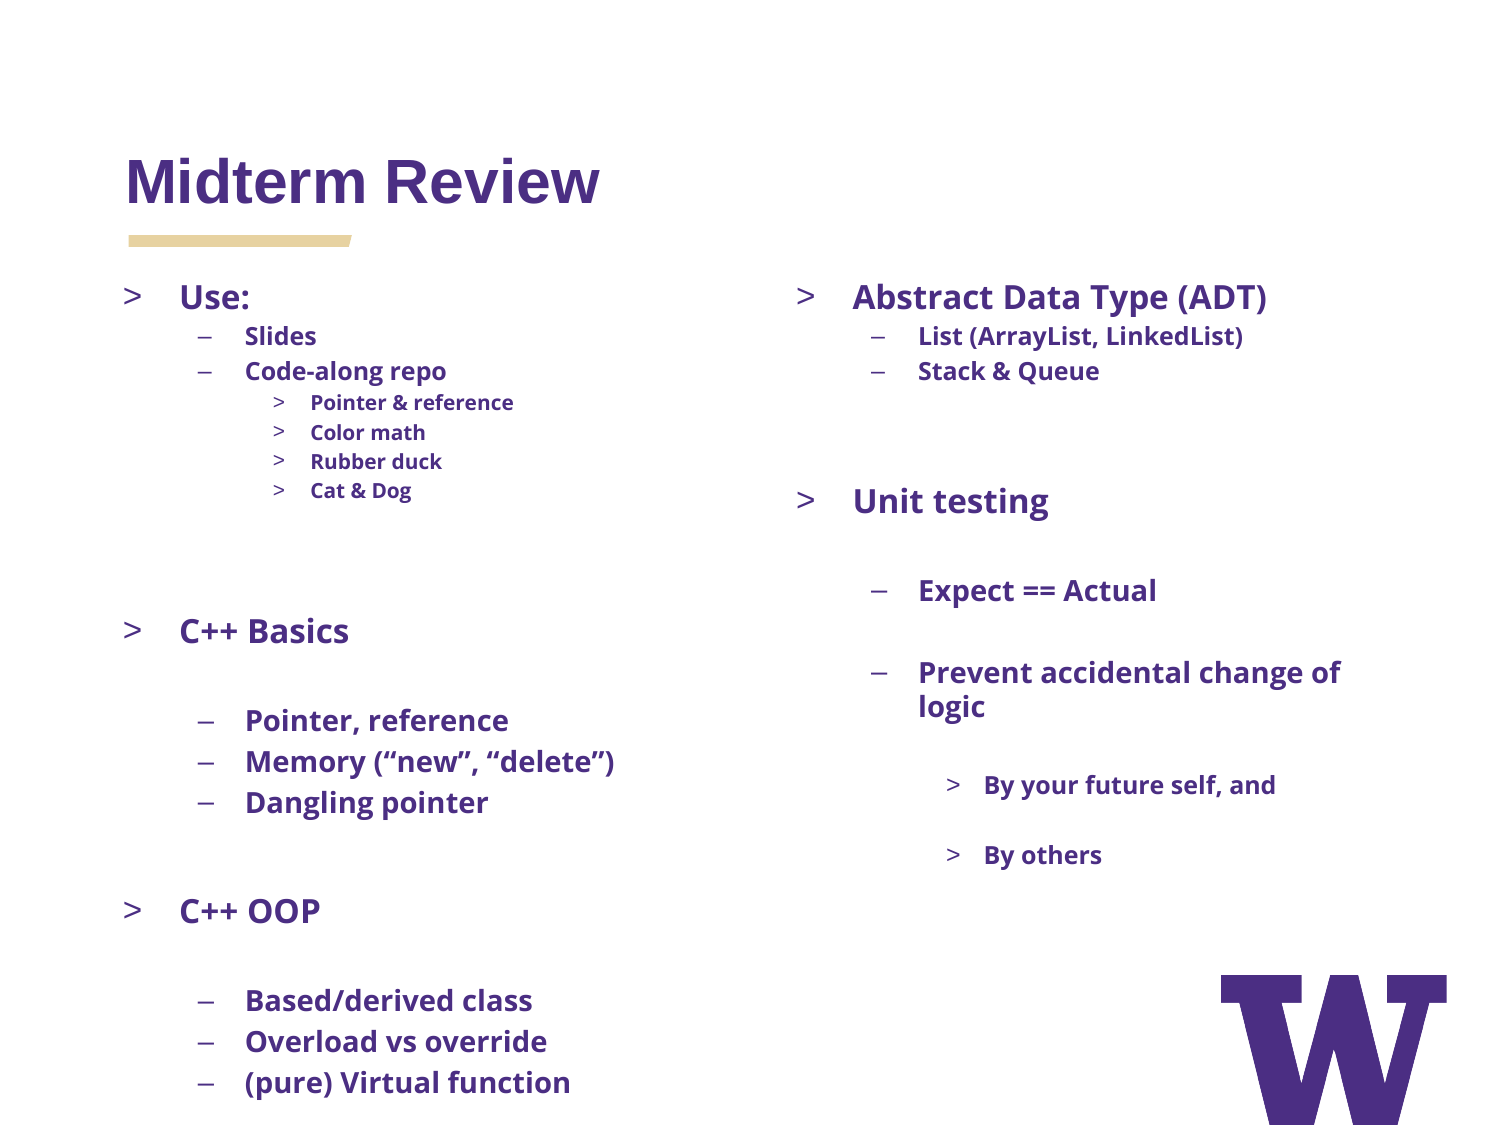

# Midterm Review
Use:
Slides
Code-along repo
Pointer & reference
Color math
Rubber duck
Cat & Dog

C++ Basics

Pointer, reference
Memory (“new”, “delete”)
Dangling pointer

C++ OOP

Based/derived class
Overload vs override
(pure) Virtual function

Abstract Data Type (ADT)
List (ArrayList, LinkedList)
Stack & Queue

Unit testing

Expect == Actual

Prevent accidental change of logic

By your future self, and

By others